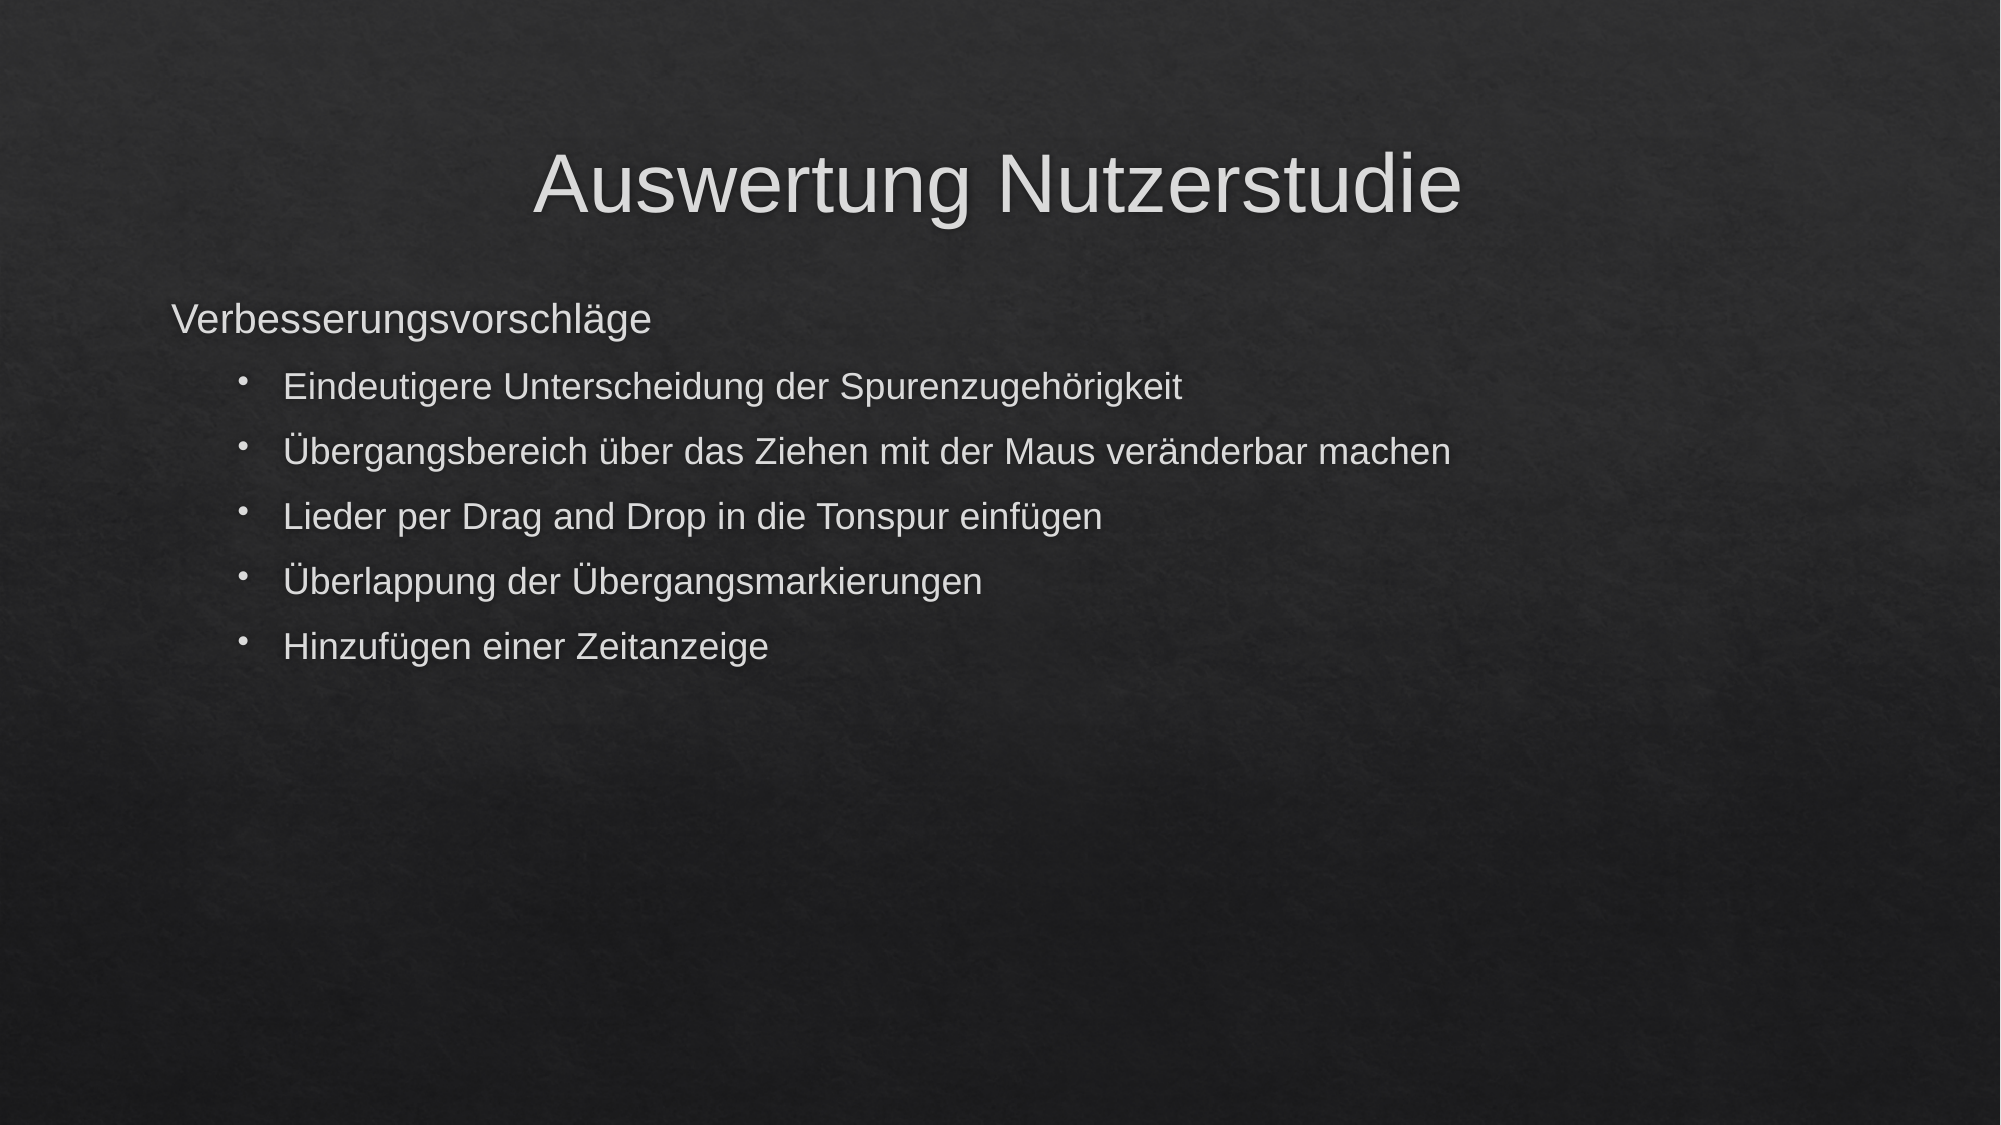

# Auswertung Nutzerstudie
Verbesserungsvorschläge
Eindeutigere Unterscheidung der Spurenzugehörigkeit
Übergangsbereich über das Ziehen mit der Maus veränderbar machen
Lieder per Drag and Drop in die Tonspur einfügen
Überlappung der Übergangsmarkierungen
Hinzufügen einer Zeitanzeige